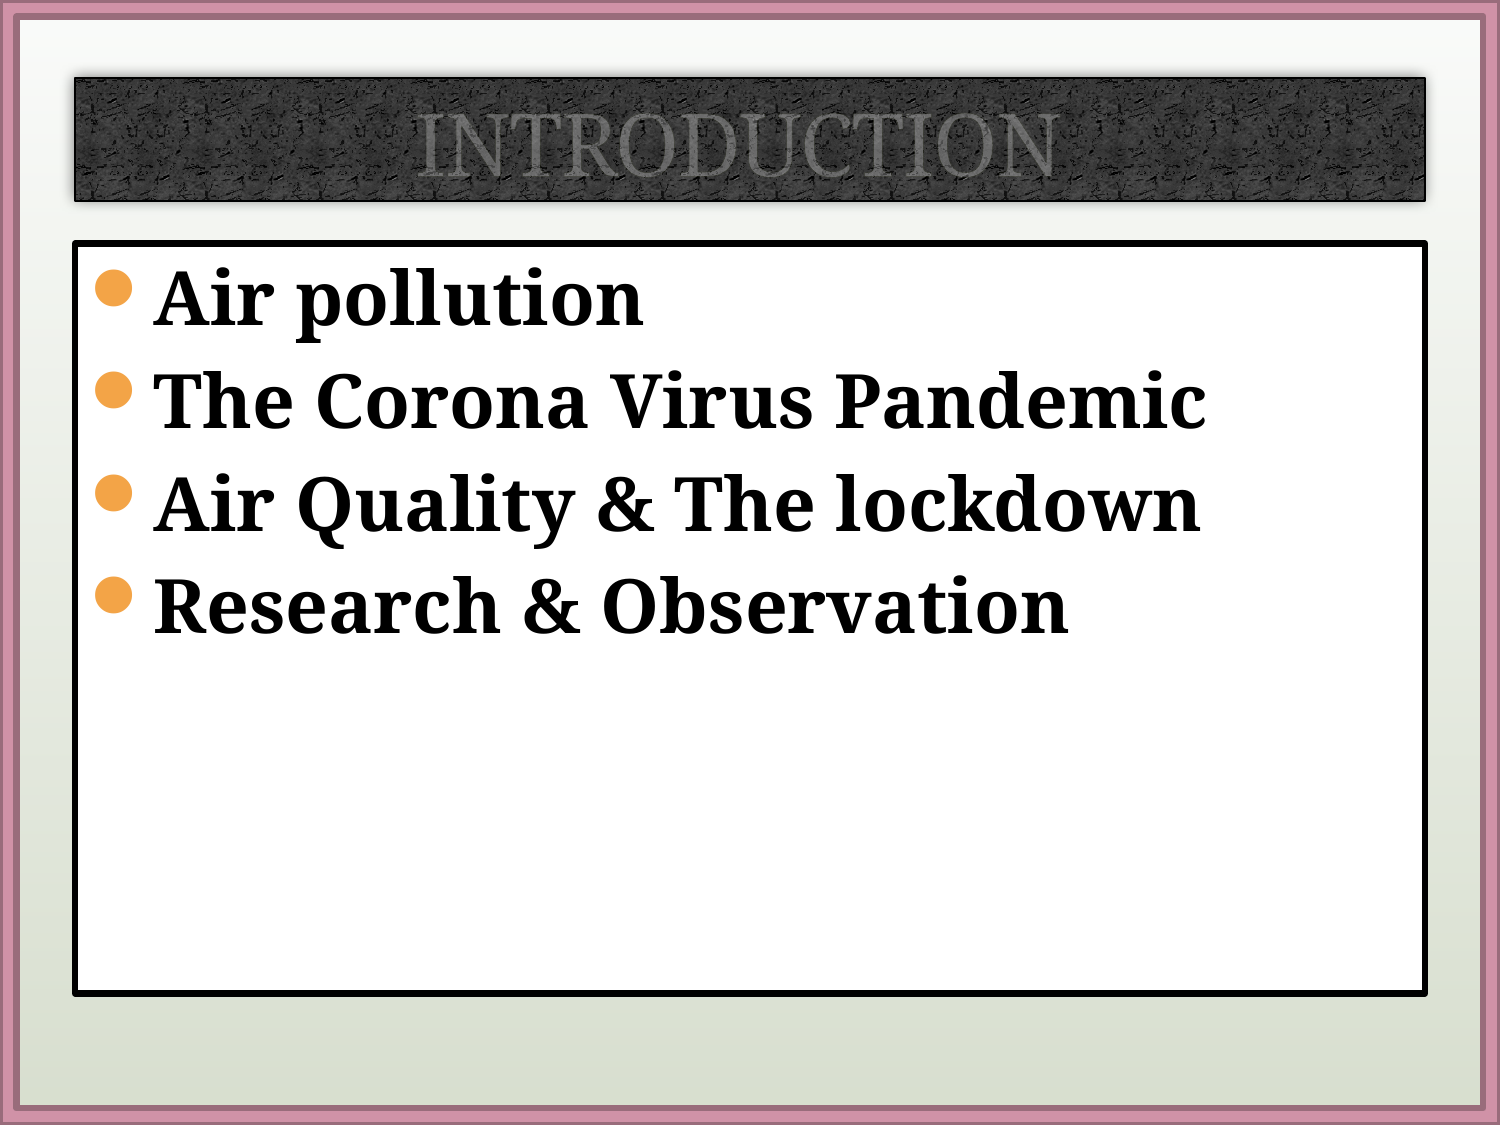

# INTRODUCTION
Air pollution
The Corona Virus Pandemic
Air Quality & The lockdown
Research & Observation